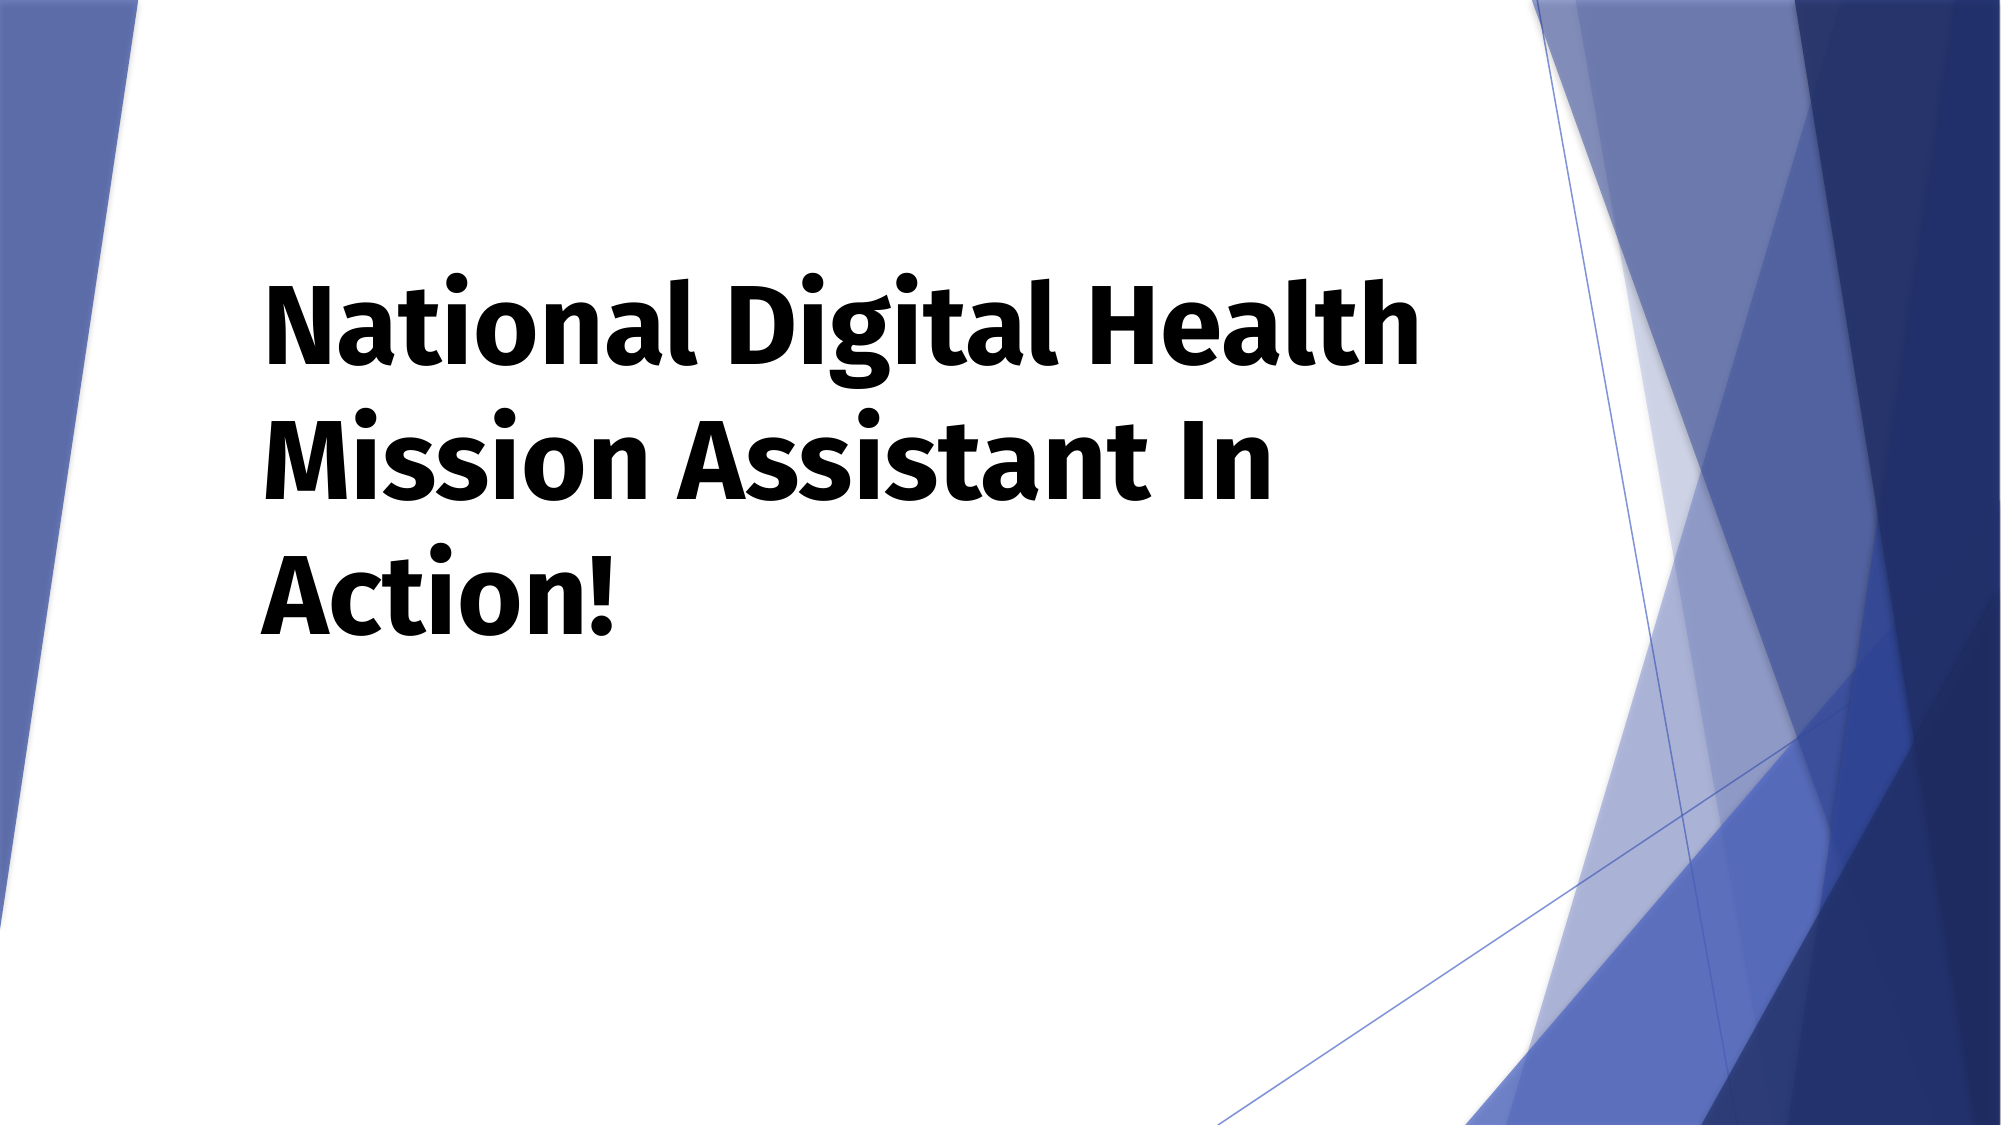

# National Digital Health Mission Assistant In Action!